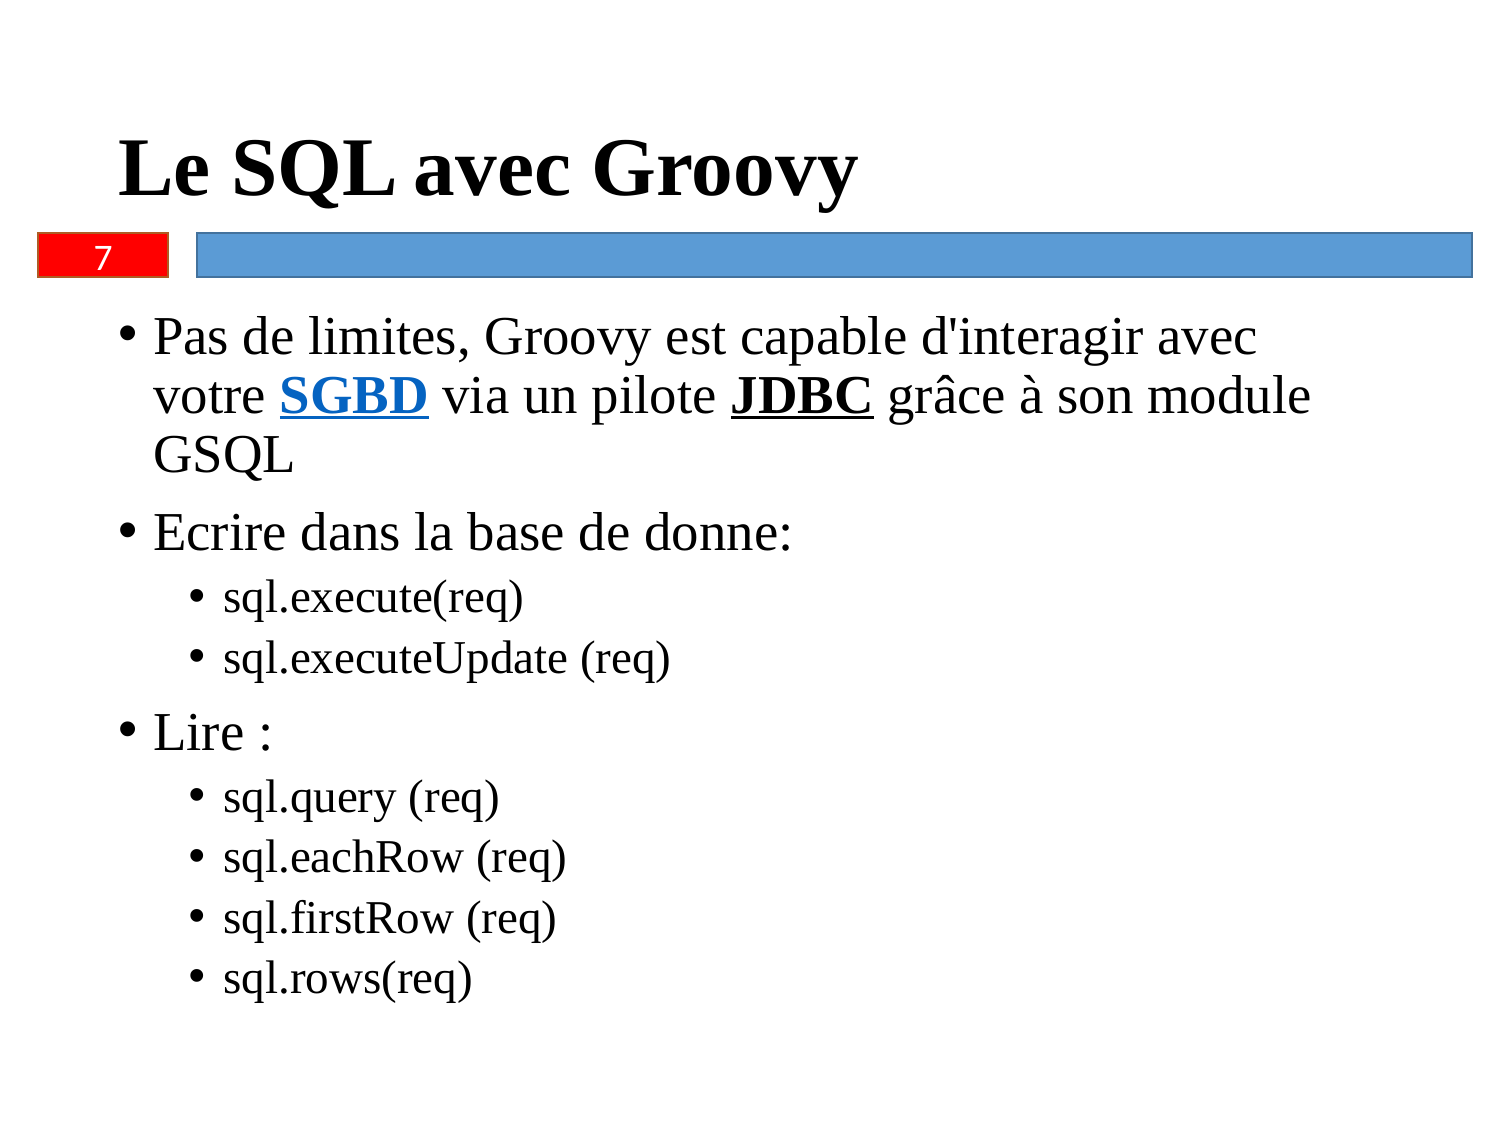

# Le SQL avec Groovy
7

Pas de limites, Groovy est capable d'interagir avec votre SGBD via un pilote JDBC grâce à son module GSQL
Ecrire dans la base de donne:
sql.execute(req)
sql.executeUpdate (req)
Lire :
sql.query (req)
sql.eachRow (req)
sql.firstRow (req)
sql.rows(req)